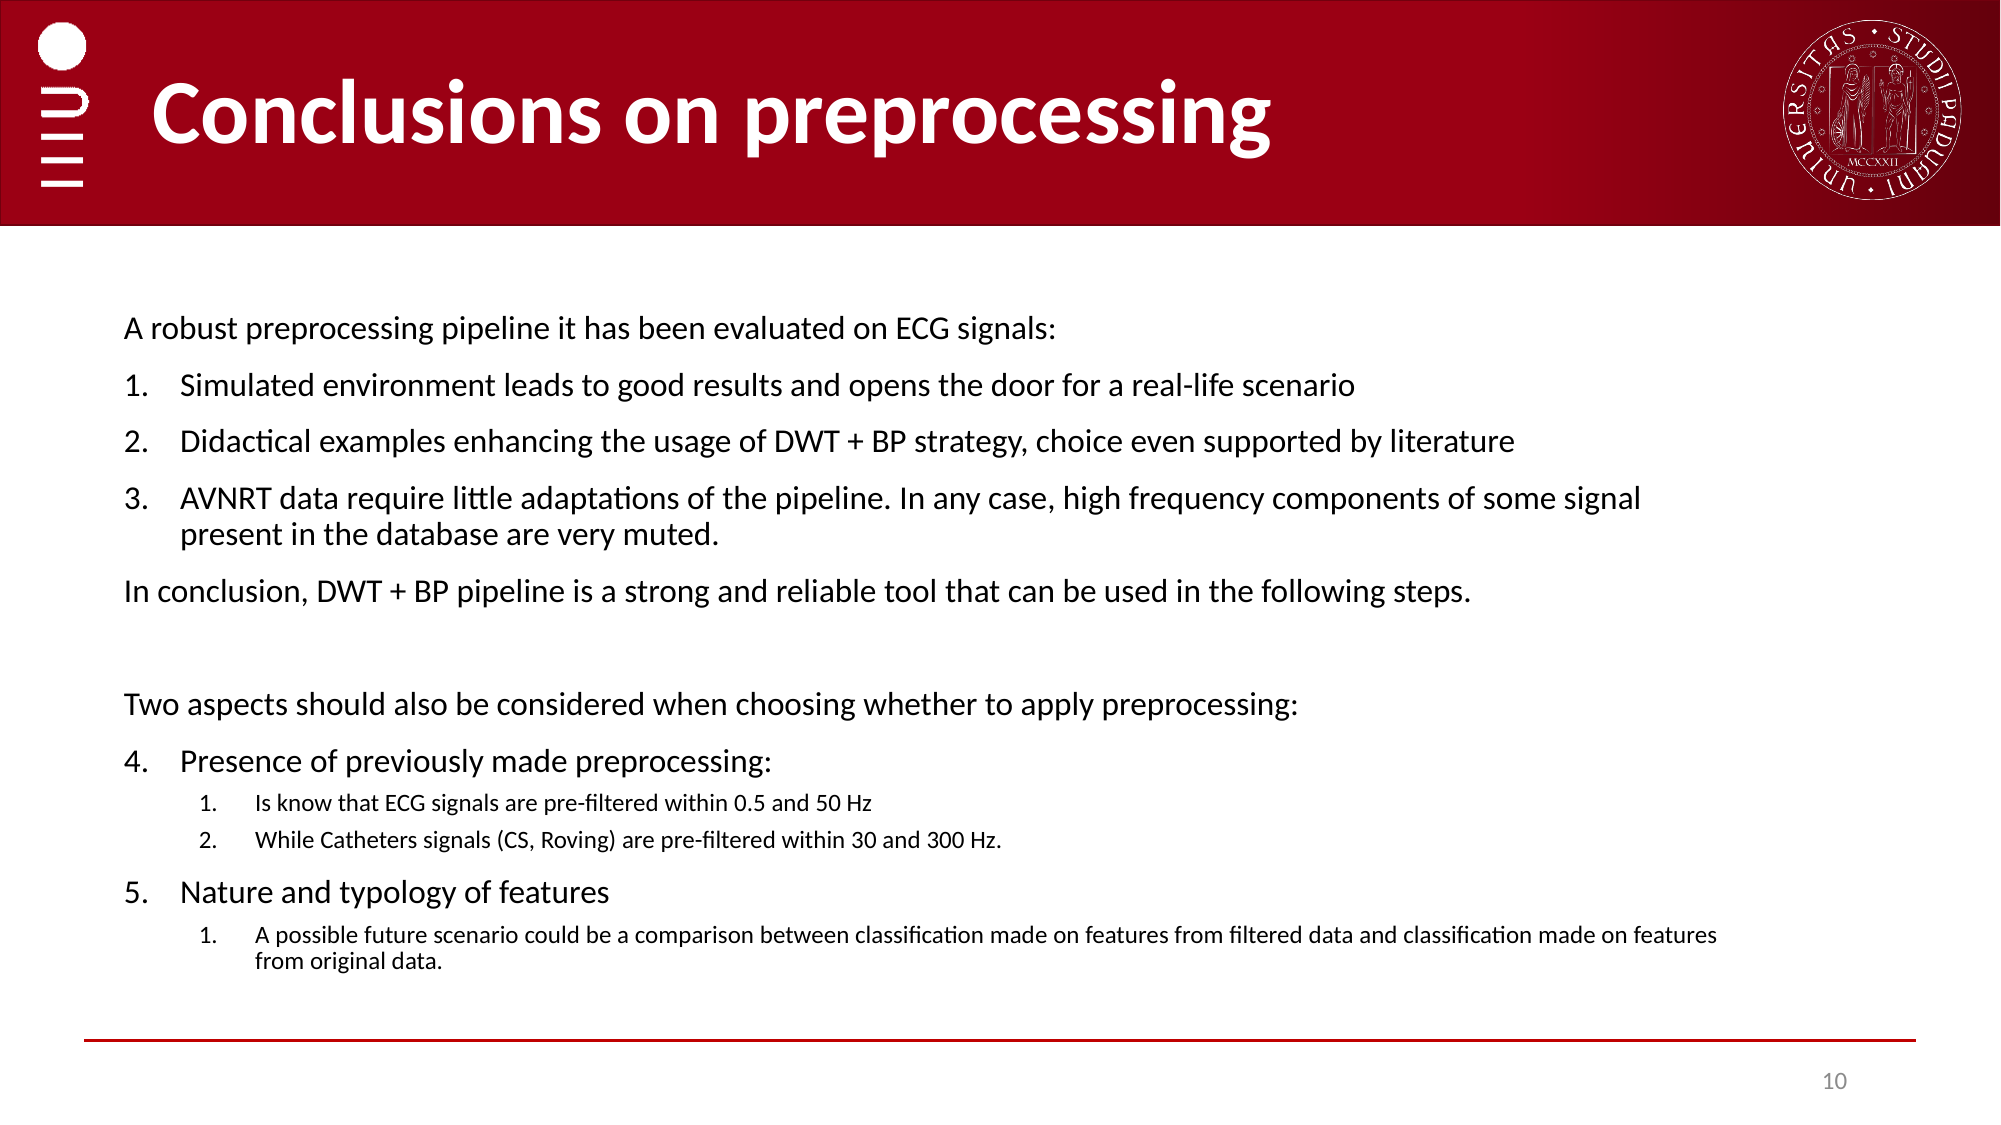

# Conclusions on preprocessing
A robust preprocessing pipeline it has been evaluated on ECG signals:
Simulated environment leads to good results and opens the door for a real-life scenario
Didactical examples enhancing the usage of DWT + BP strategy, choice even supported by literature
AVNRT data require little adaptations of the pipeline. In any case, high frequency components of some signal present in the database are very muted.
In conclusion, DWT + BP pipeline is a strong and reliable tool that can be used in the following steps.

Two aspects should also be considered when choosing whether to apply preprocessing:
Presence of previously made preprocessing:
Is know that ECG signals are pre-filtered within 0.5 and 50 Hz
While Catheters signals (CS, Roving) are pre-filtered within 30 and 300 Hz.
Nature and typology of features
A possible future scenario could be a comparison between classification made on features from filtered data and classification made on features from original data.

10